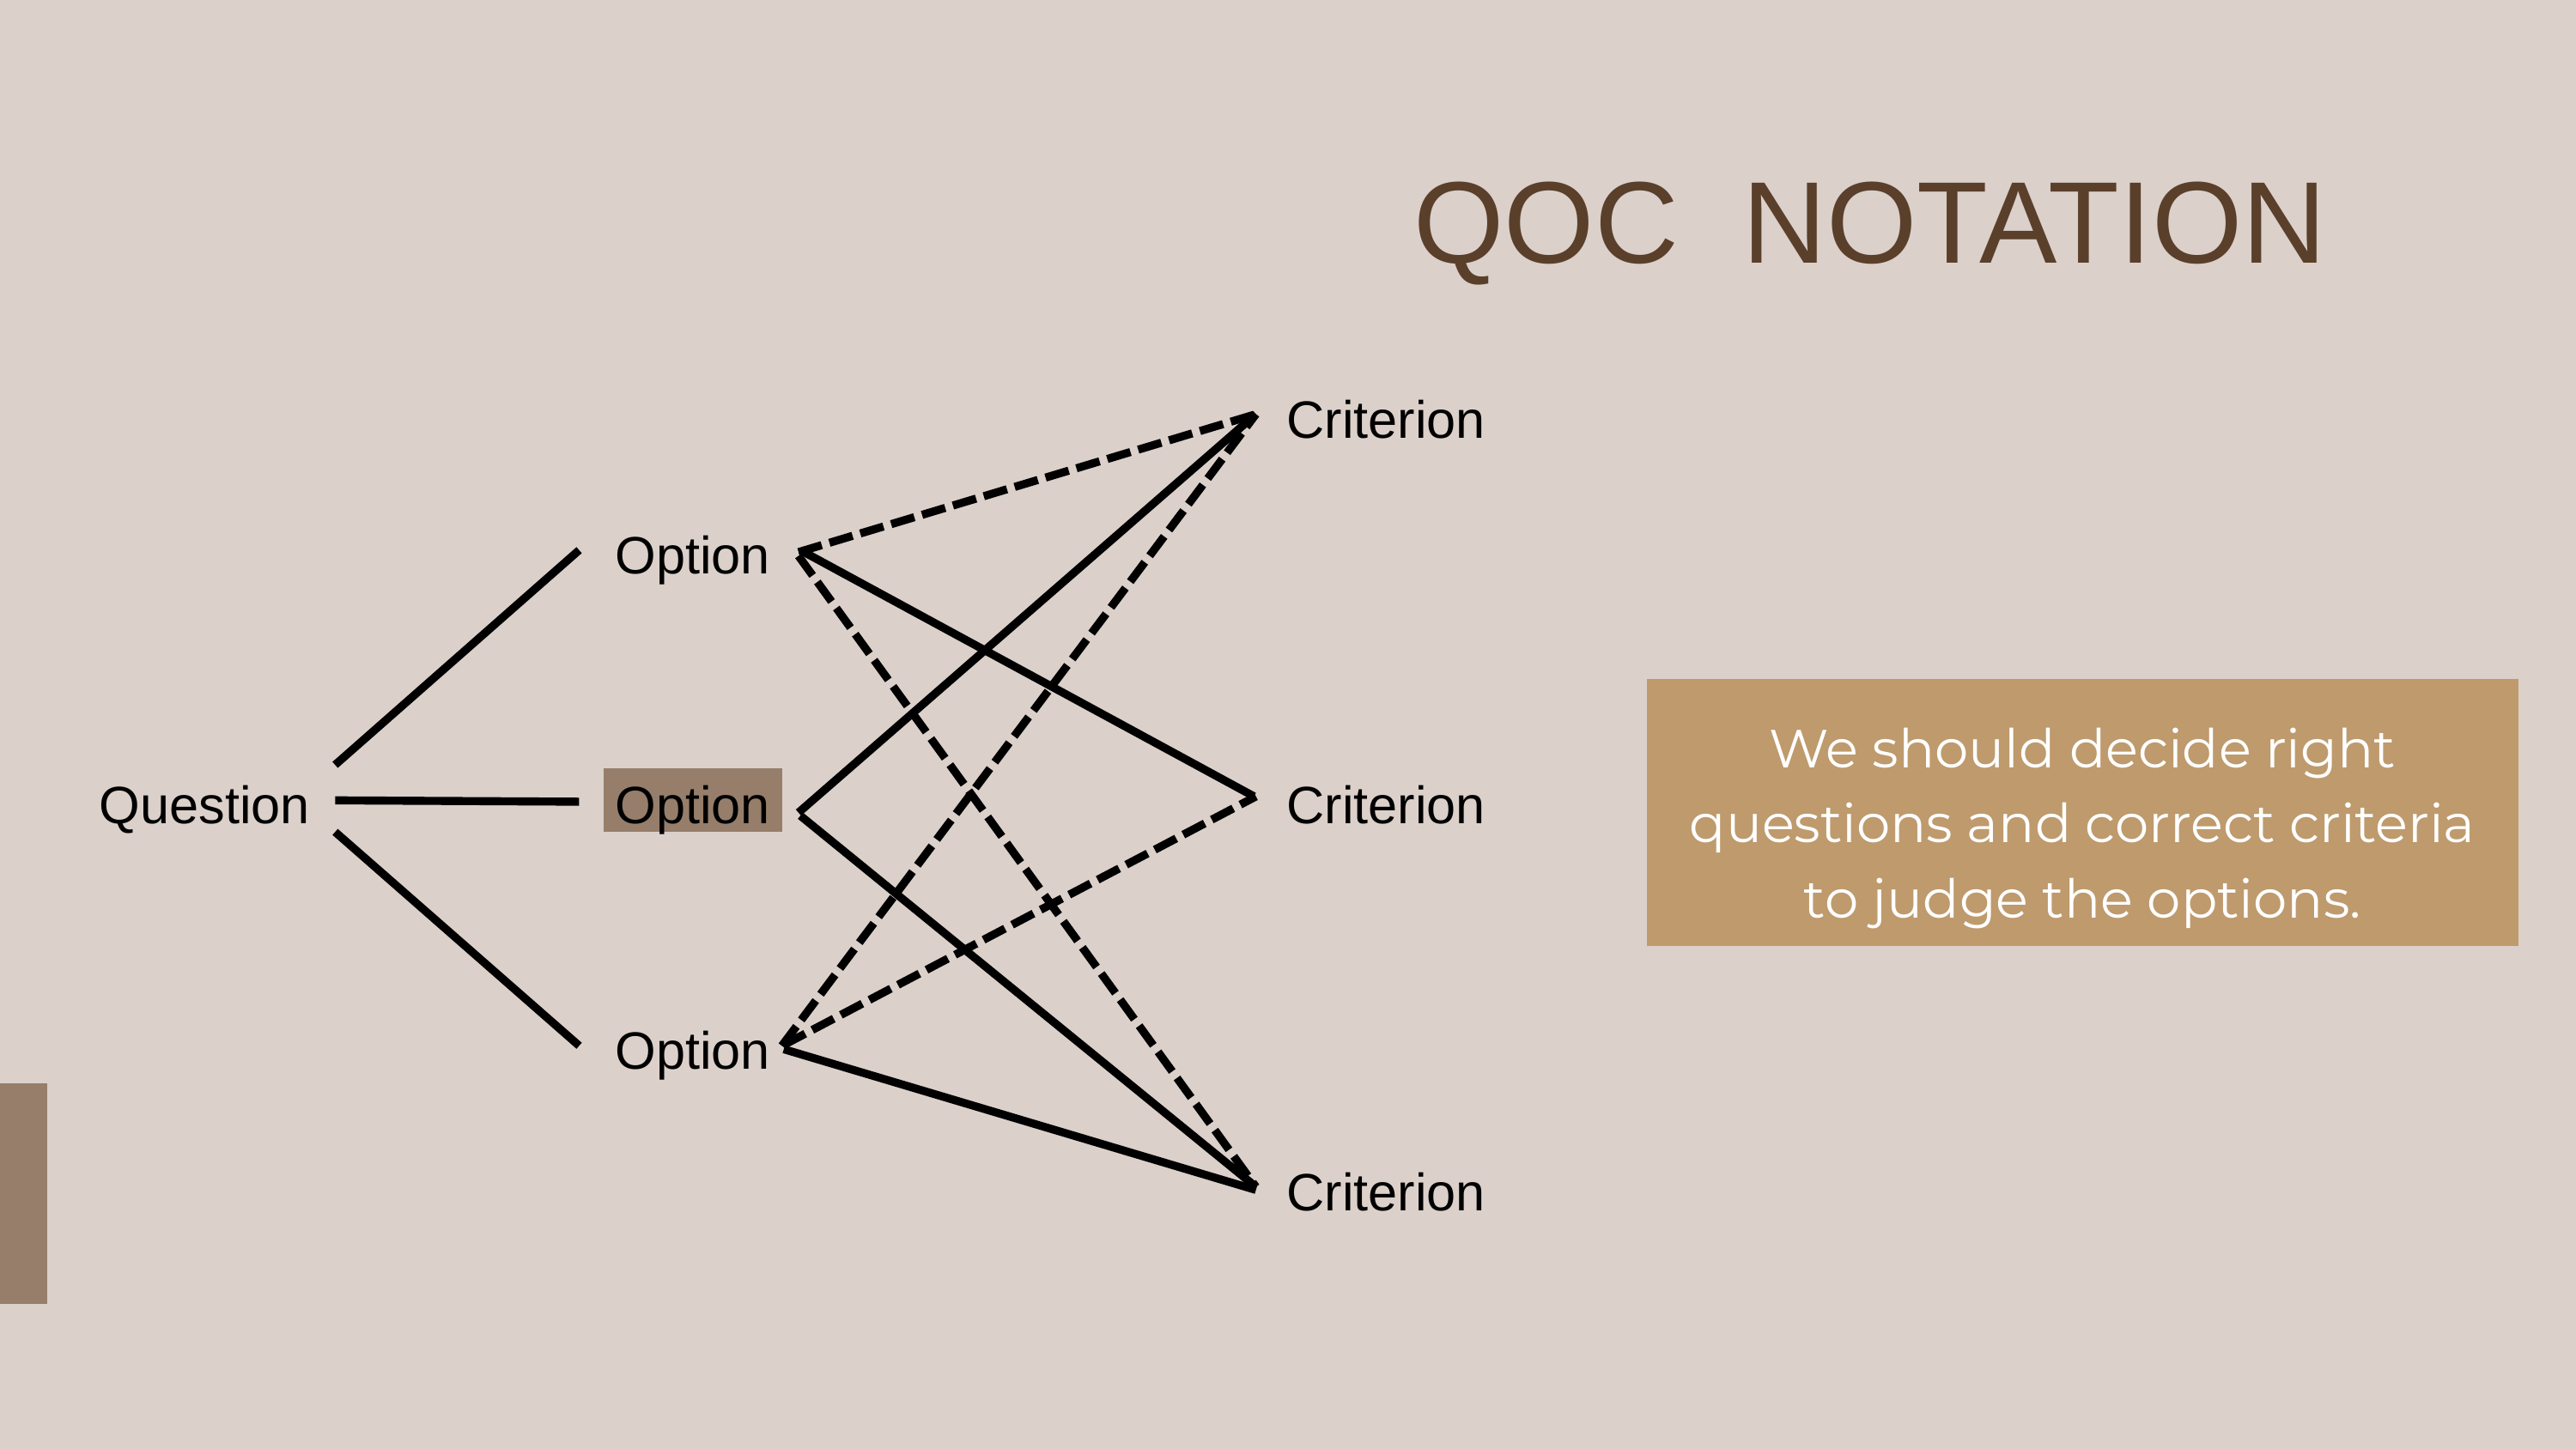

QOC  NOTATION
Criterion

Option

We should decide right questions and correct criteria to judge the options.
Question
Option
Criterion

Option

Criterion